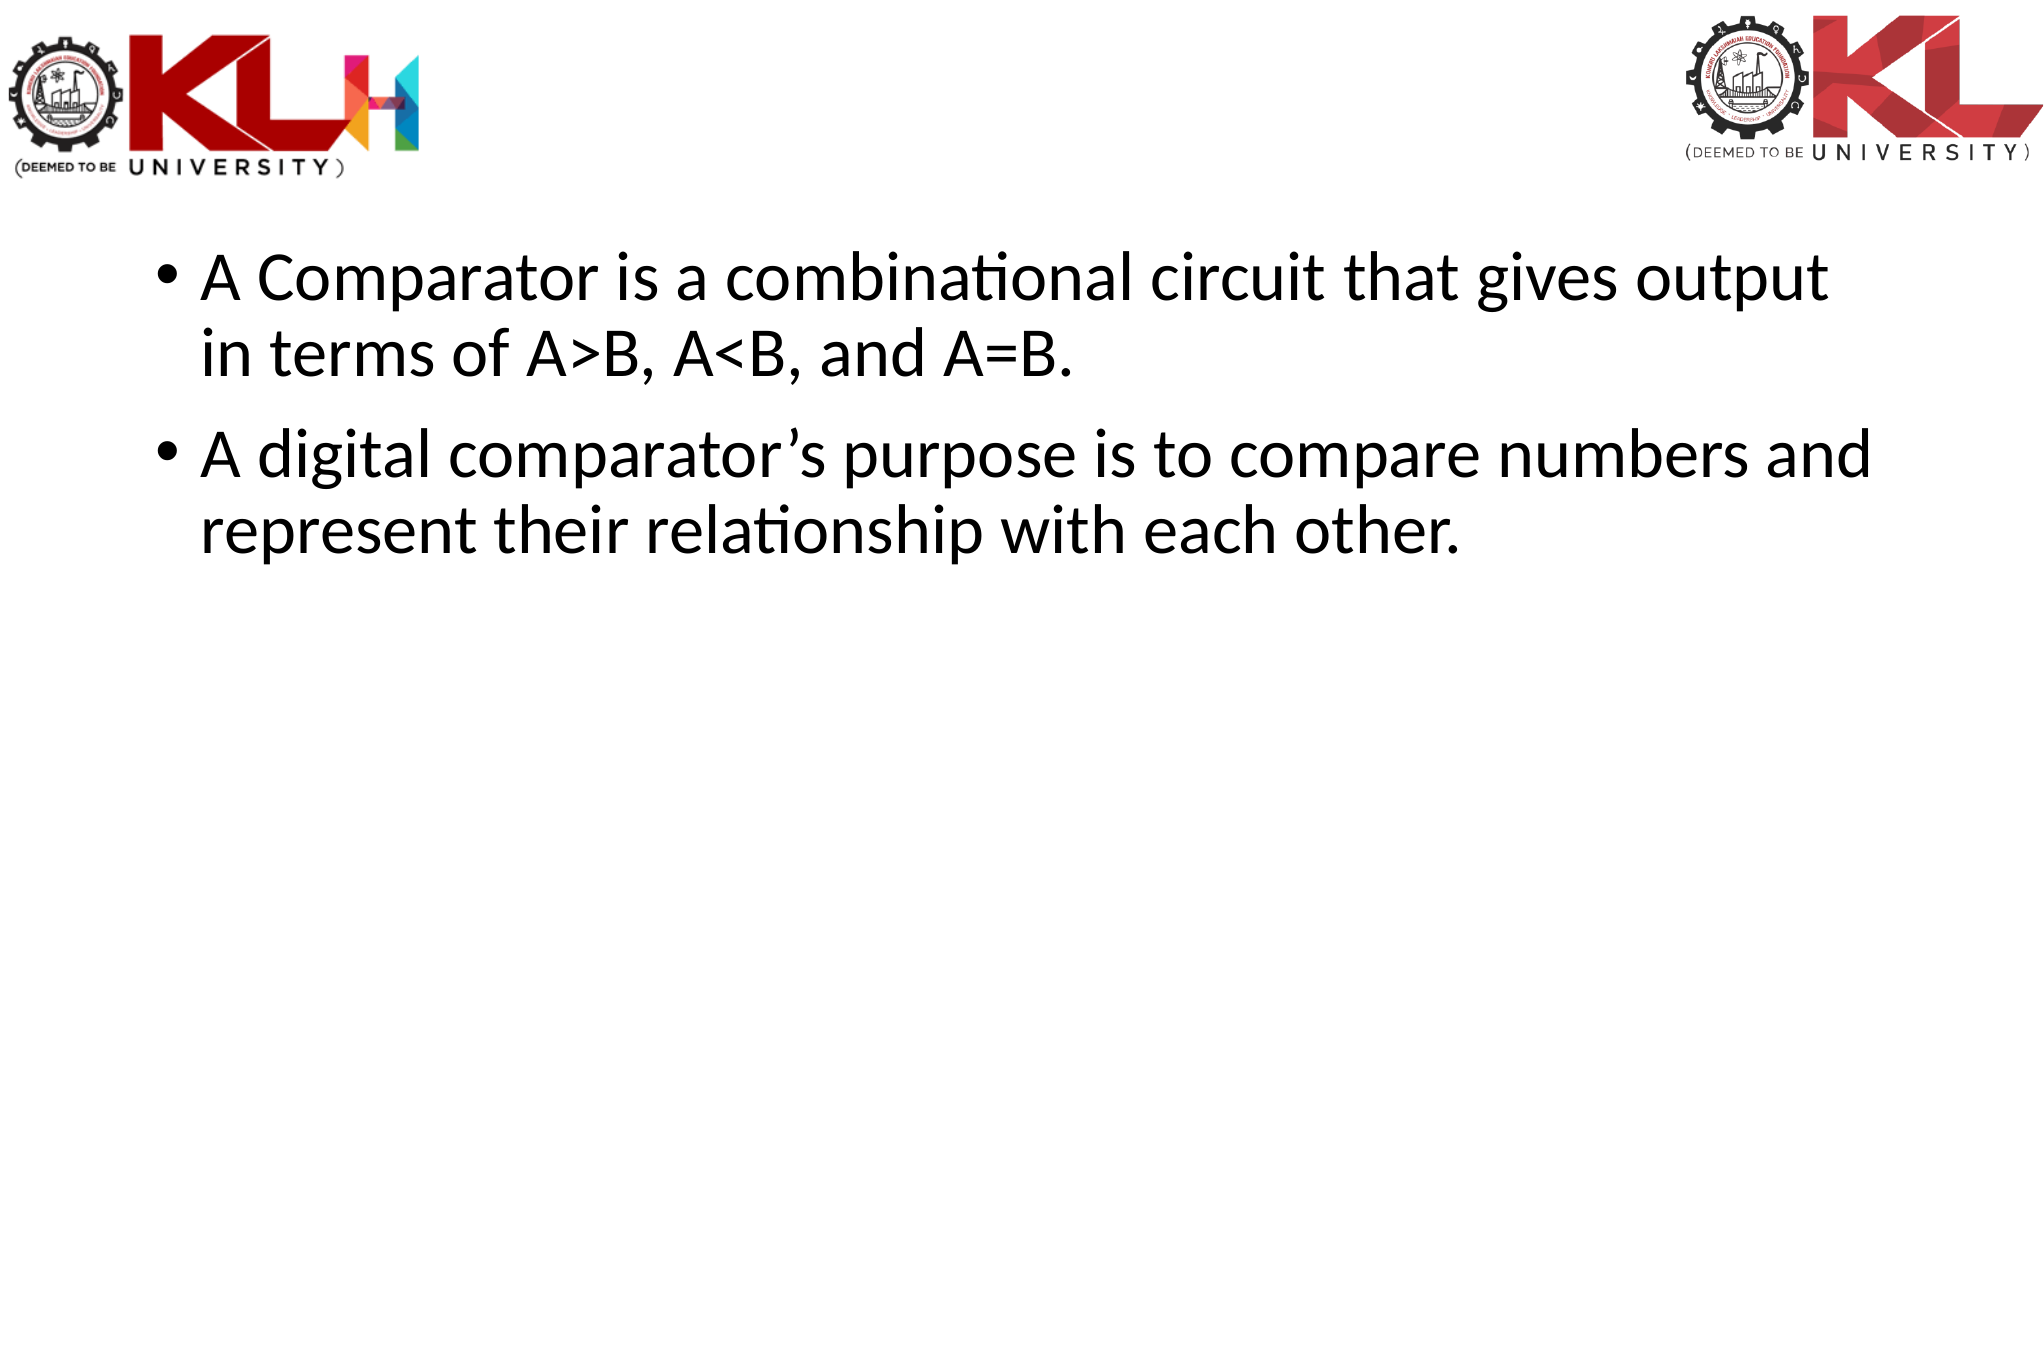

#
A Comparator is a combinational circuit that gives output in terms of A>B, A<B, and A=B.
A digital comparator’s purpose is to compare numbers and represent their relationship with each other.